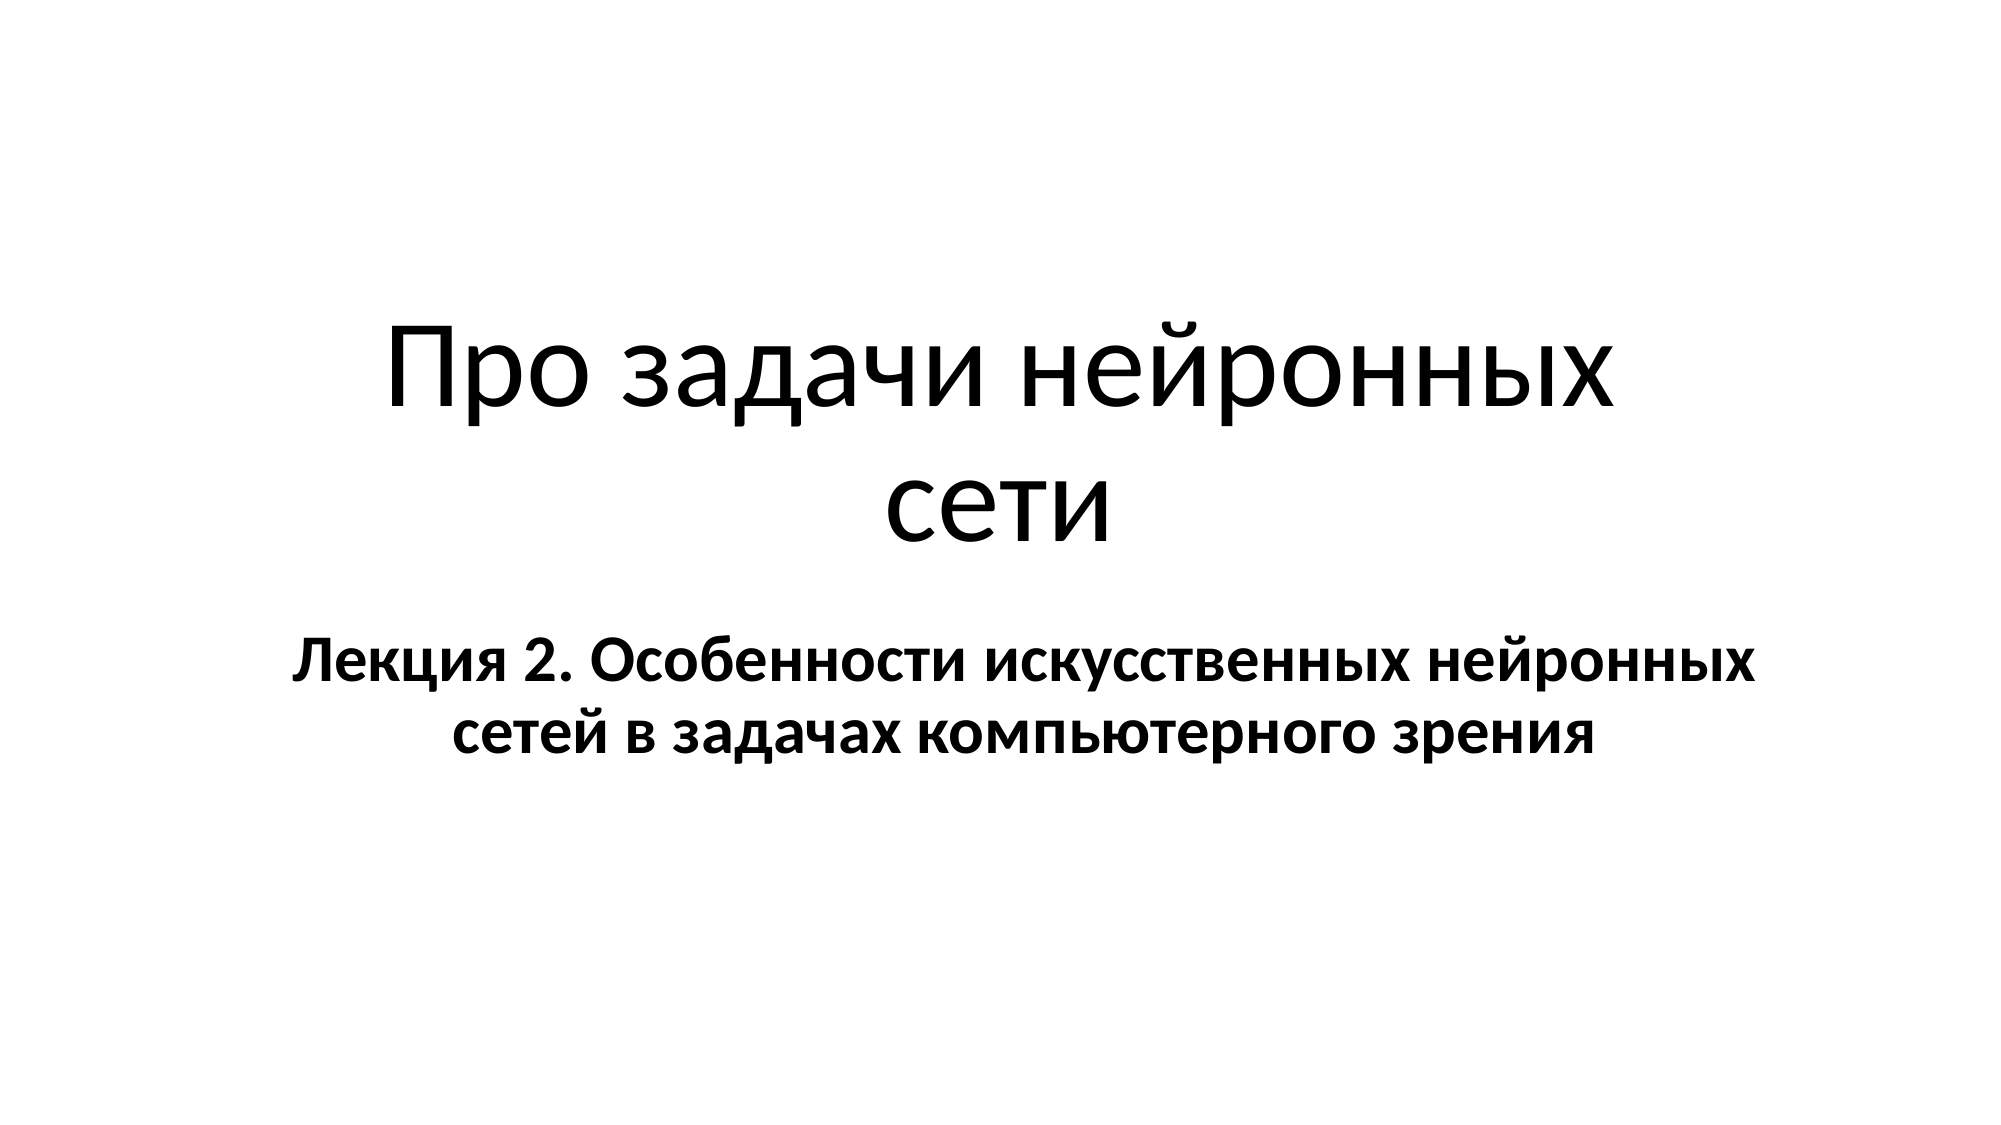

# Про задачи нейронных сети
Лекция 2. Особенности искусственных нейронных сетей в задачах компьютерного зрения